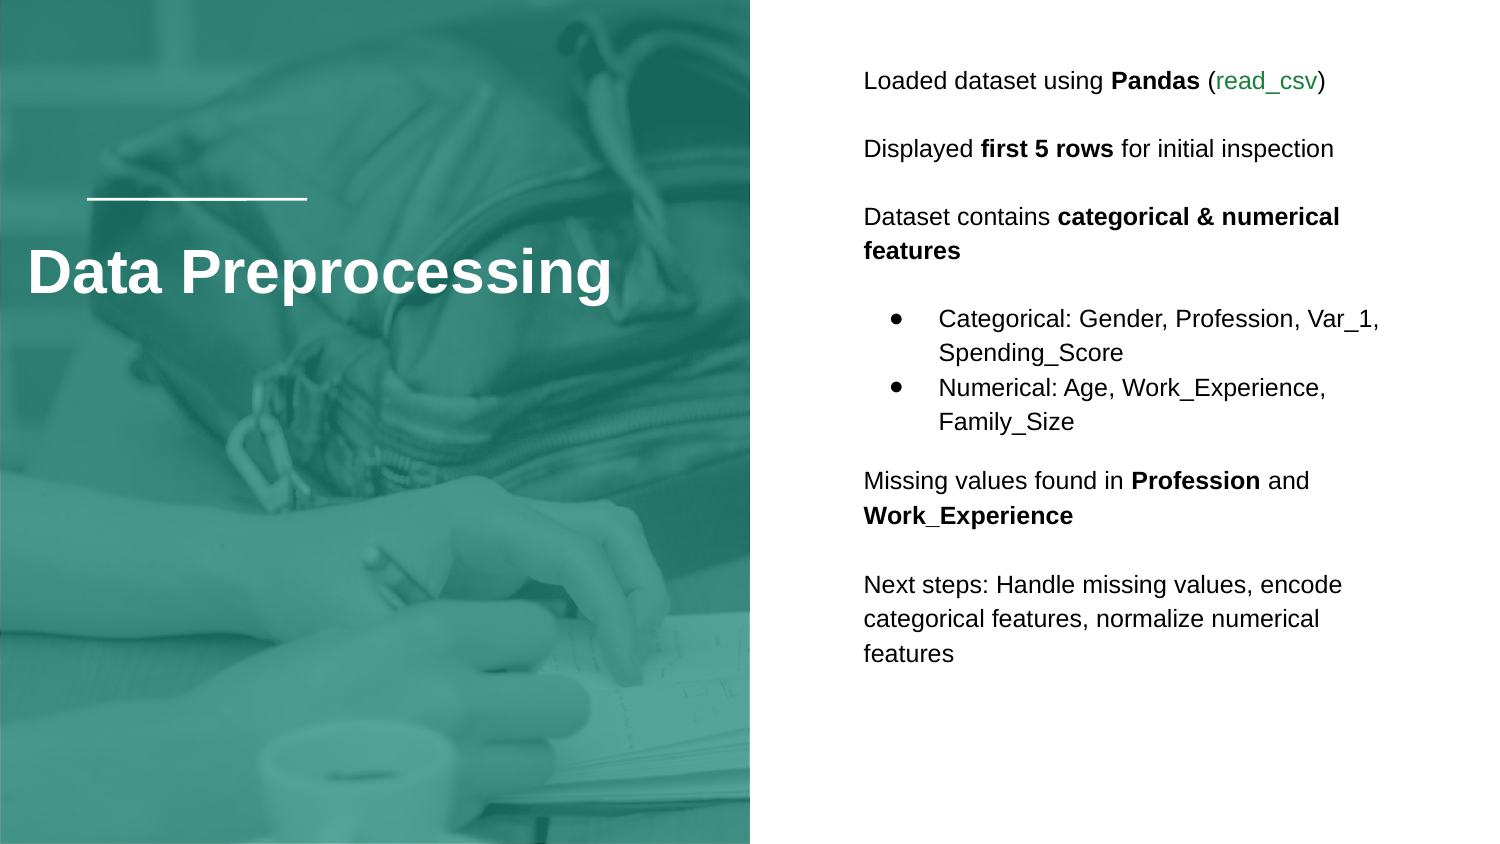

Loaded dataset using Pandas (read_csv)
Displayed first 5 rows for initial inspection
Dataset contains categorical & numerical features
Categorical: Gender, Profession, Var_1, Spending_Score
Numerical: Age, Work_Experience, Family_Size
Missing values found in Profession and Work_Experience
Next steps: Handle missing values, encode categorical features, normalize numerical features

# Data Preprocessing